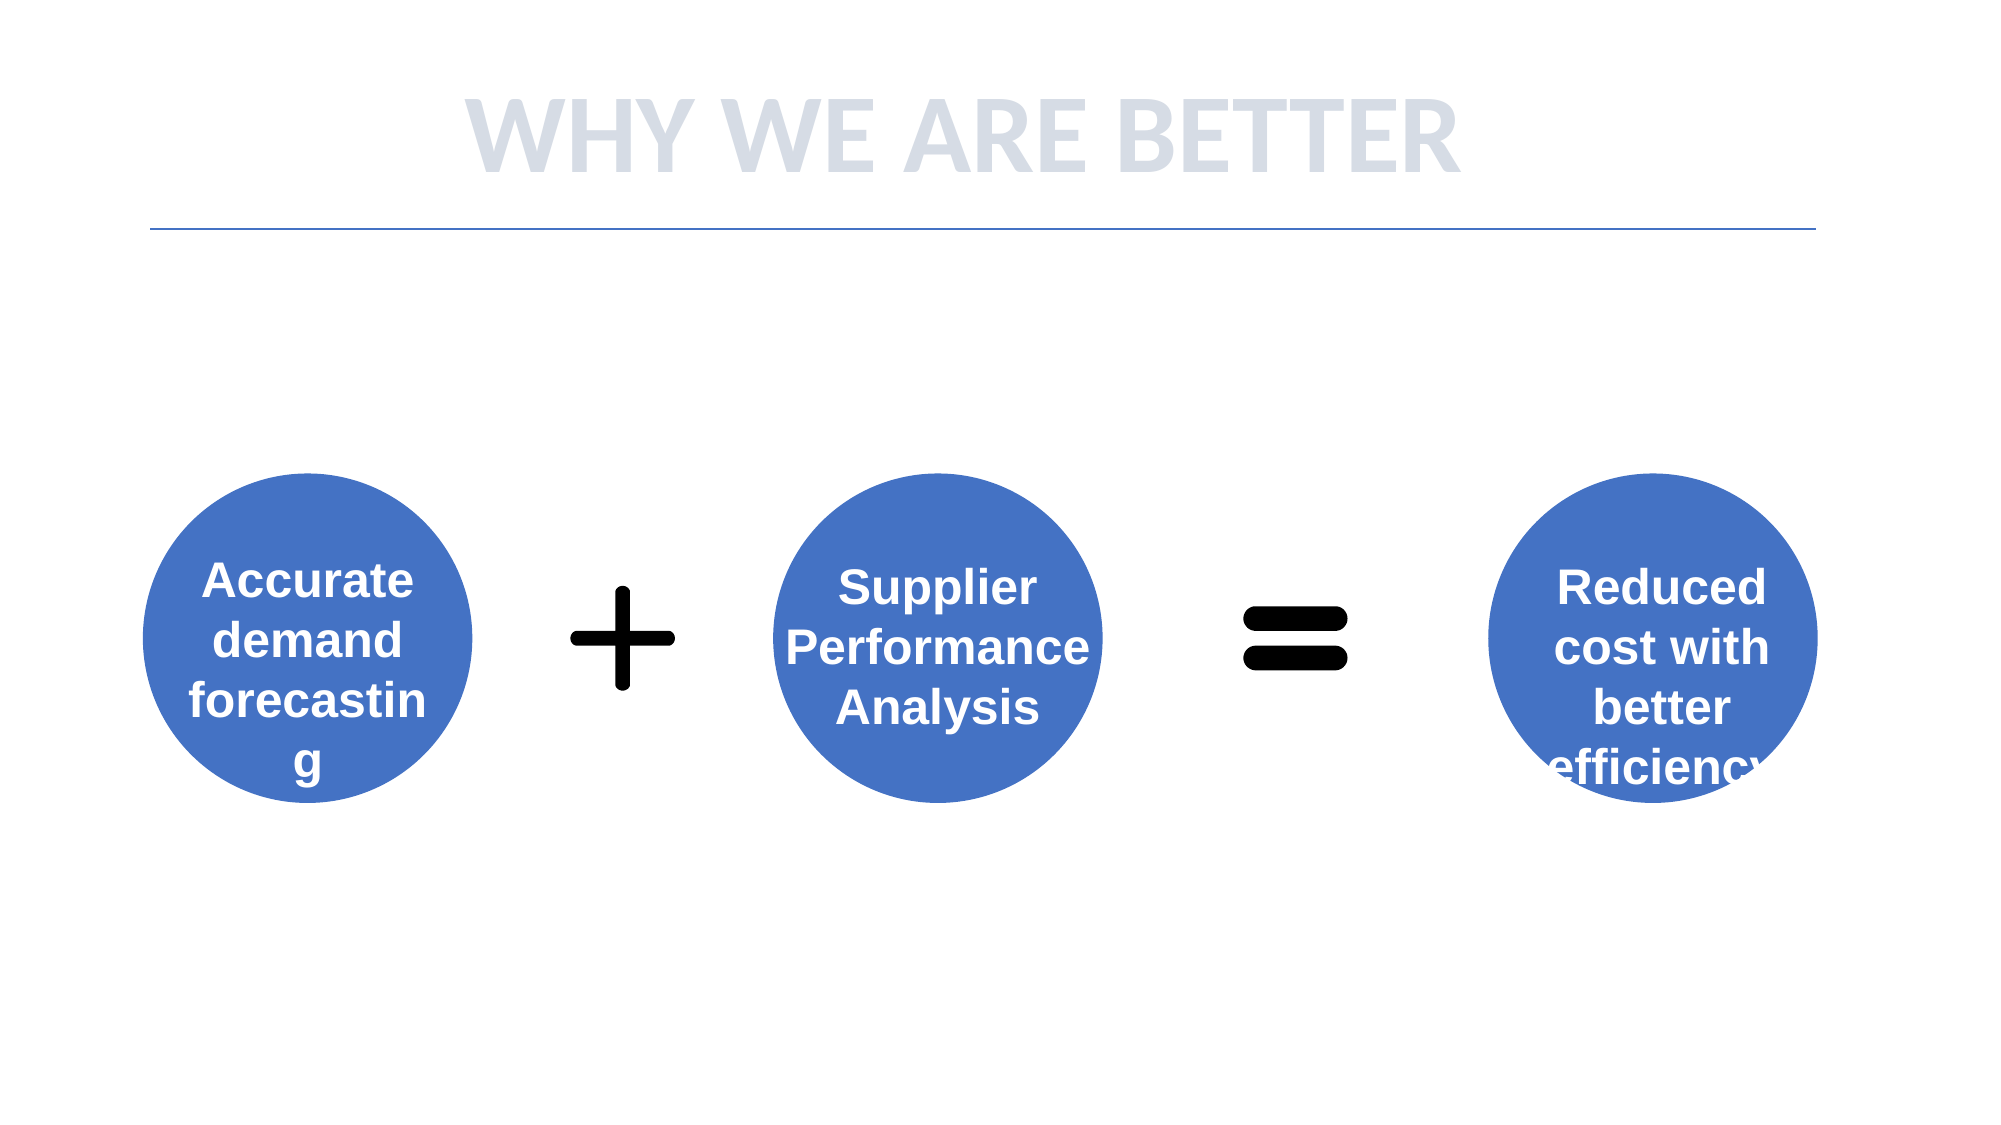

WHY WE ARE BETTER

Accurate demand forecasting
Supplier Performance Analysis
Reduced cost with better efficiency